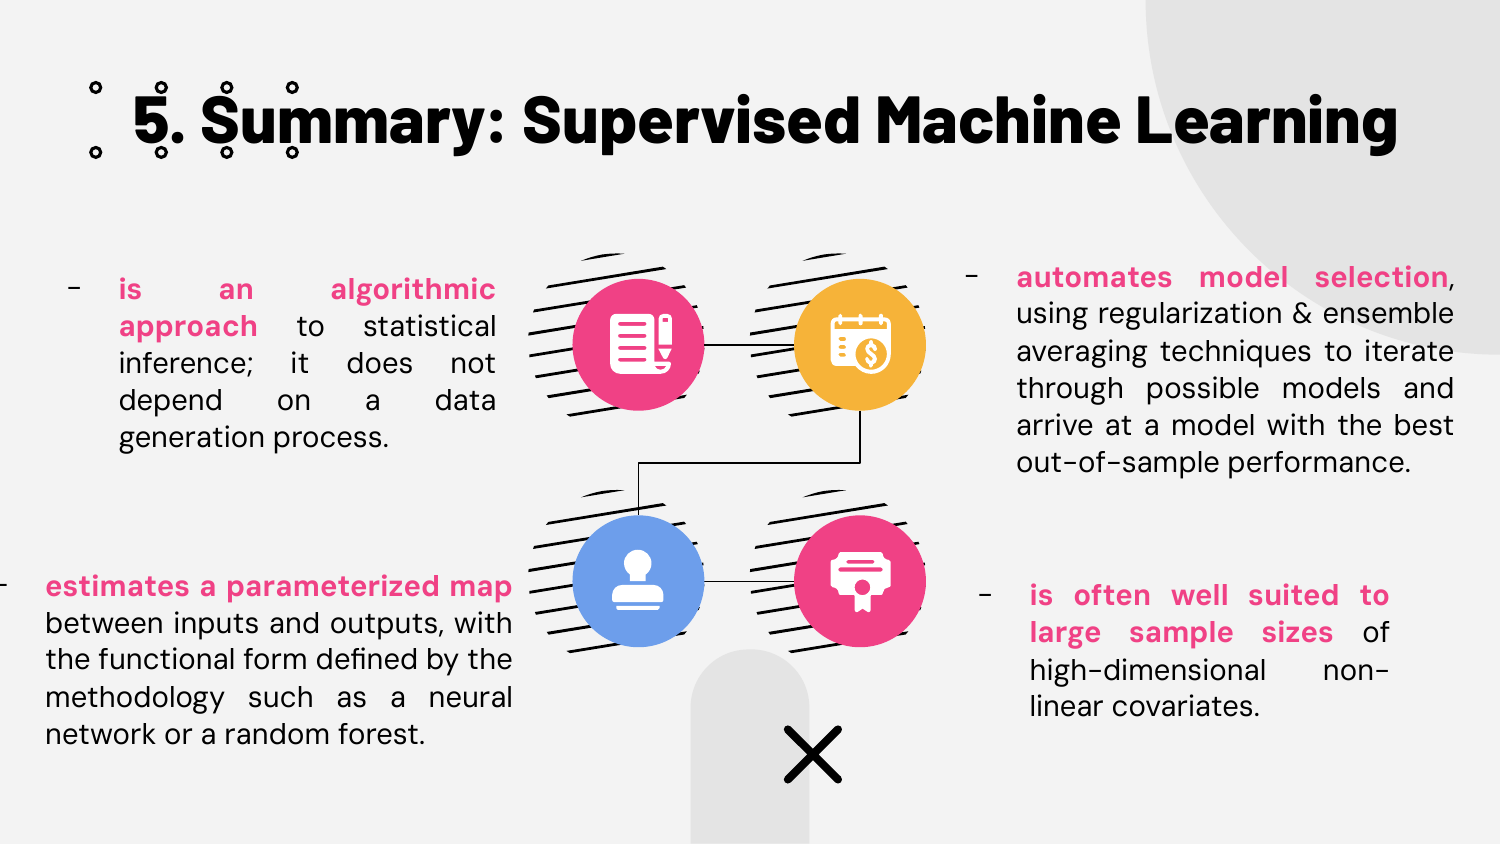

# 5. Summary: Supervised Machine Learning
automates model selection, using regularization & ensemble averaging techniques to iterate through possible models and arrive at a model with the best out-of-sample performance.
is an algorithmic approach to statistical inference; it does not depend on a data generation process.

estimates a parameterized map between inputs and outputs, with the functional form defined by the methodology such as a neural network or a random forest.

is often well suited to large sample sizes of high-dimensional non-linear covariates.